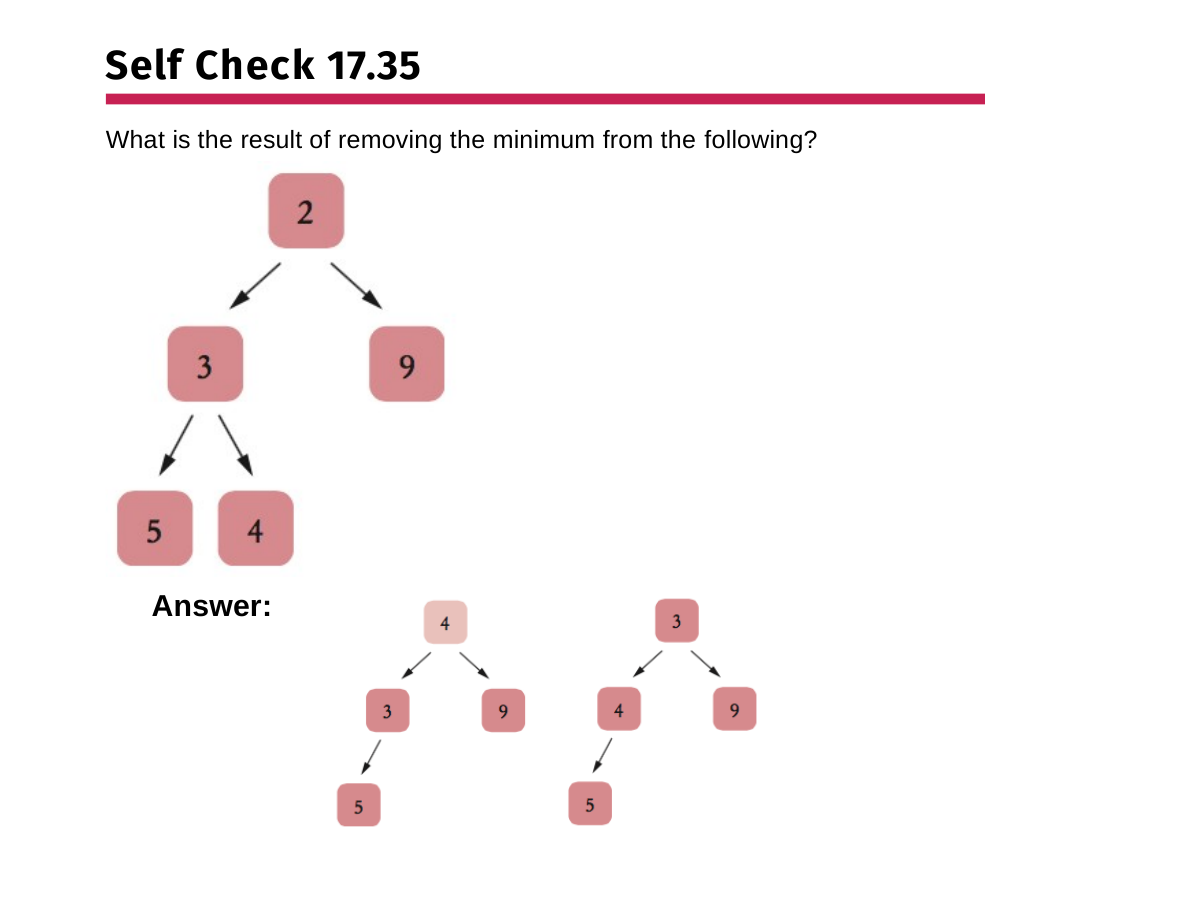

# Self Check 17.35

What is the result of removing the minimum from the following?

Answer: